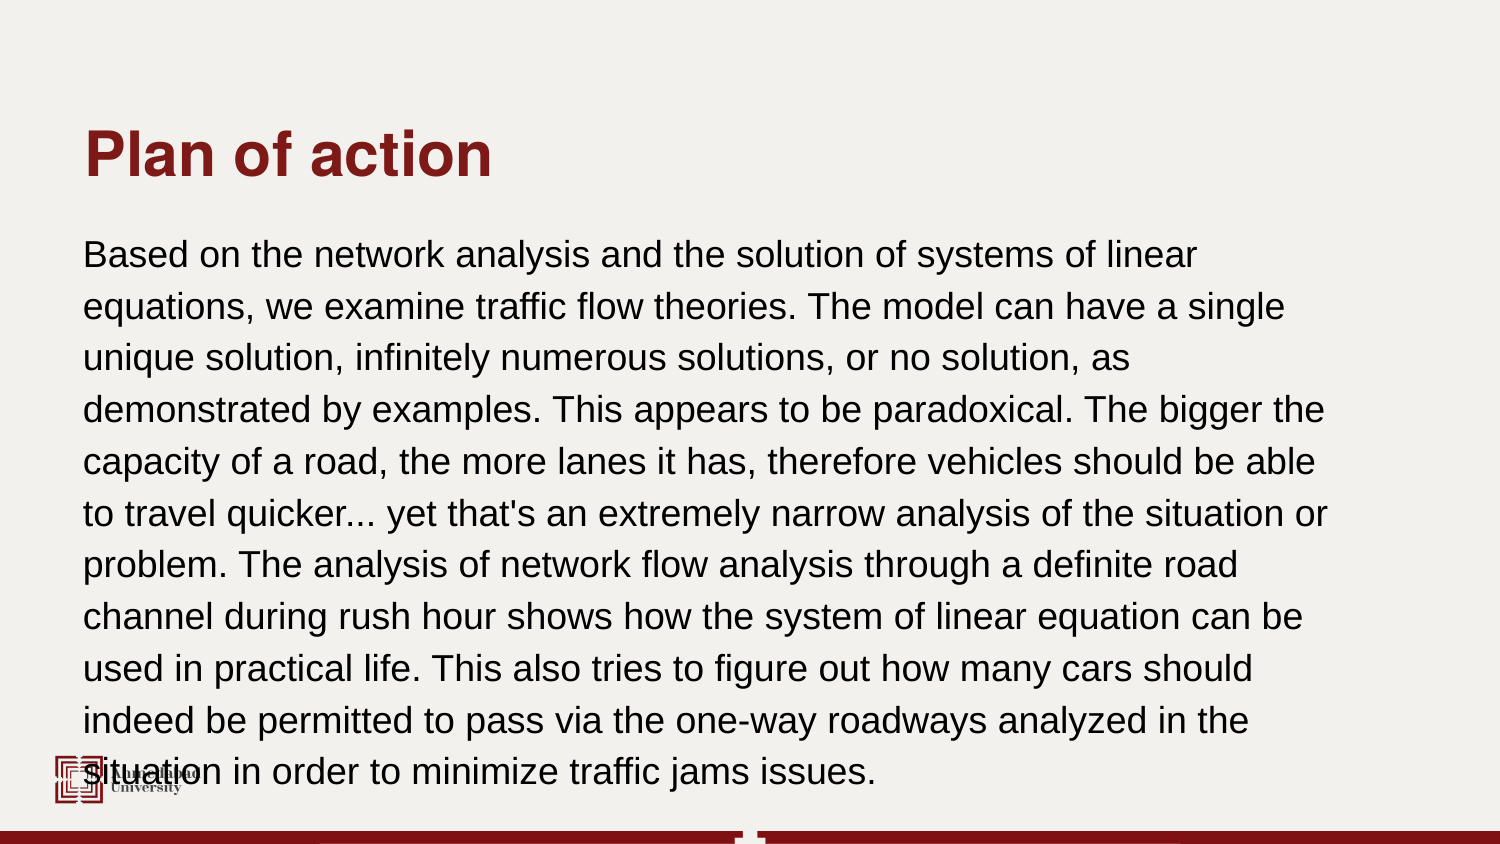

# Plan of action
Based on the network analysis and the solution of systems of linear equations, we examine traffic flow theories. The model can have a single unique solution, infinitely numerous solutions, or no solution, as demonstrated by examples. This appears to be paradoxical. The bigger the capacity of a road, the more lanes it has, therefore vehicles should be able to travel quicker... yet that's an extremely narrow analysis of the situation or problem. The analysis of network flow analysis through a definite road channel during rush hour shows how the system of linear equation can be used in practical life. This also tries to figure out how many cars should indeed be permitted to pass via the one-way roadways analyzed in the situation in order to minimize traffic jams issues.